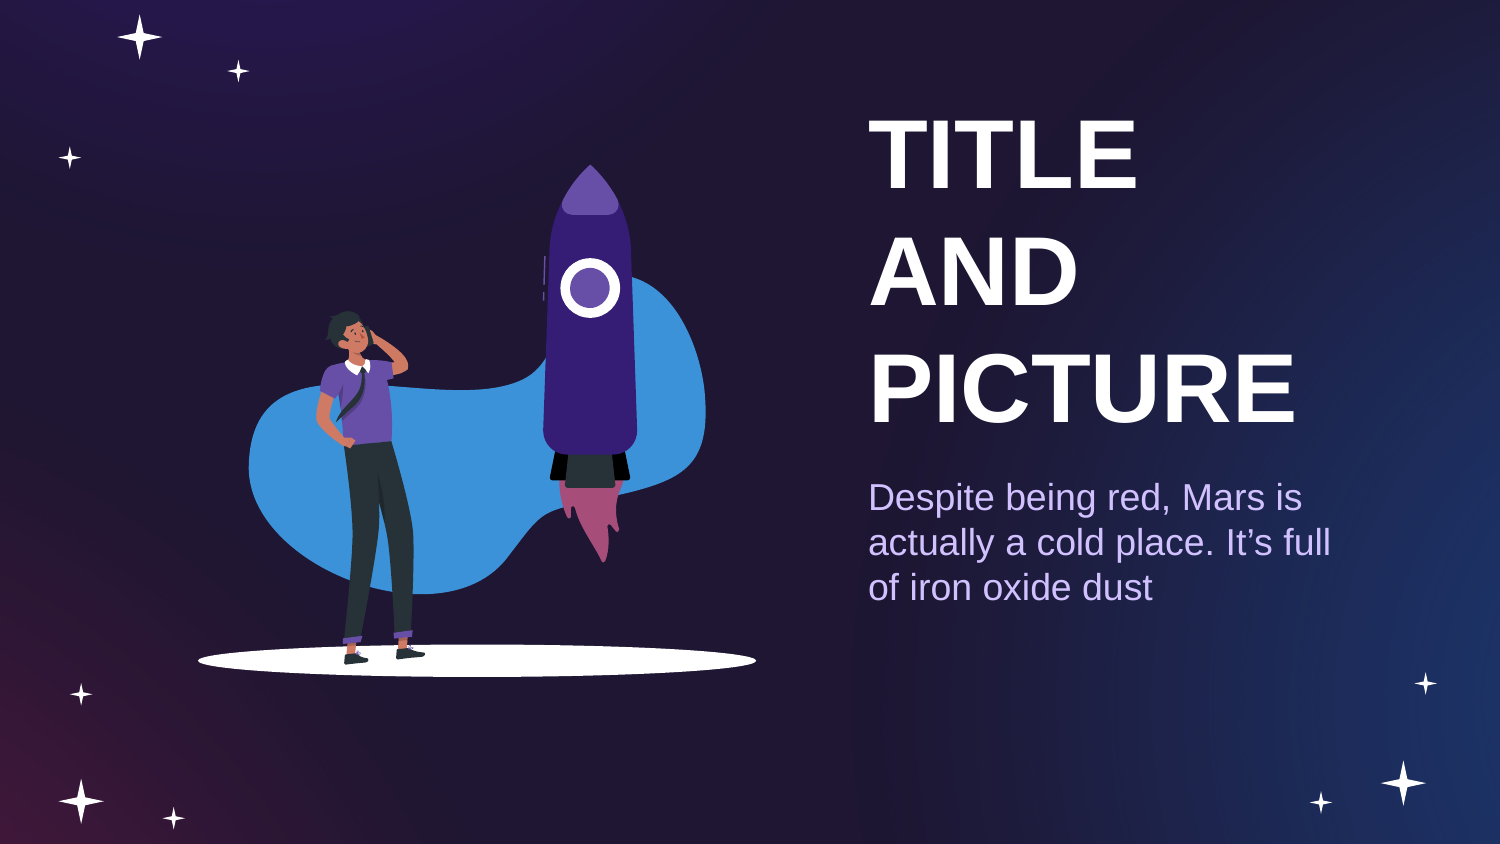

# TITLE AND PICTURE
Despite being red, Mars is actually a cold place. It’s full of iron oxide dust